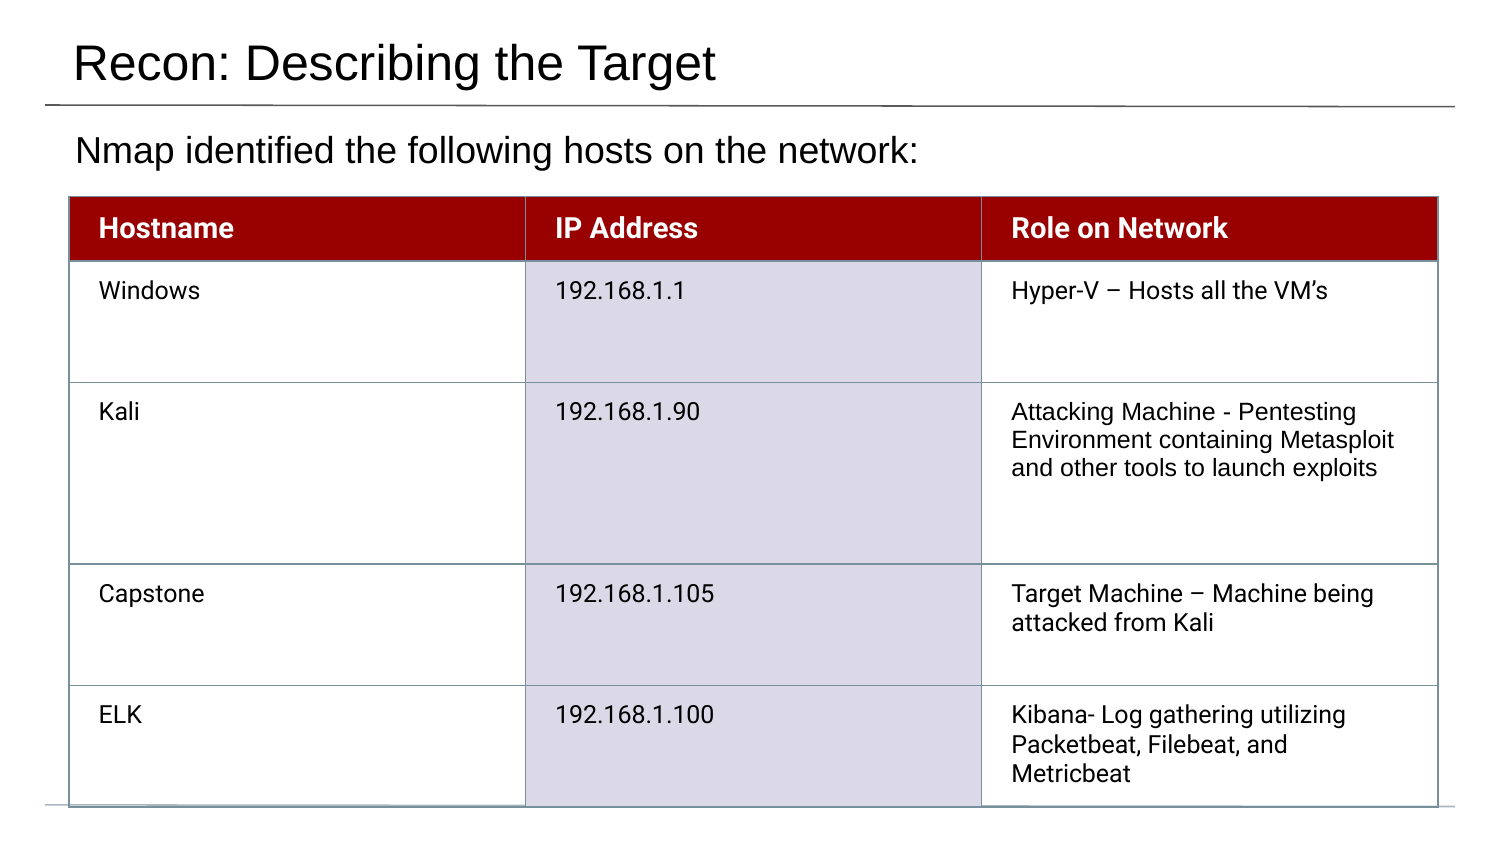

# Recon: Describing the Target
Nmap identified the following hosts on the network:
| Hostname | IP Address | Role on Network |
| --- | --- | --- |
| Windows | 192.168.1.1 | Hyper-V – Hosts all the VM’s |
| Kali | 192.168.1.90 | Attacking Machine - Pentesting Environment containing Metasploit and other tools to launch exploits |
| Capstone | 192.168.1.105 | Target Machine – Machine being attacked from Kali |
| ELK | 192.168.1.100 | Kibana- Log gathering utilizing Packetbeat, Filebeat, and Metricbeat |